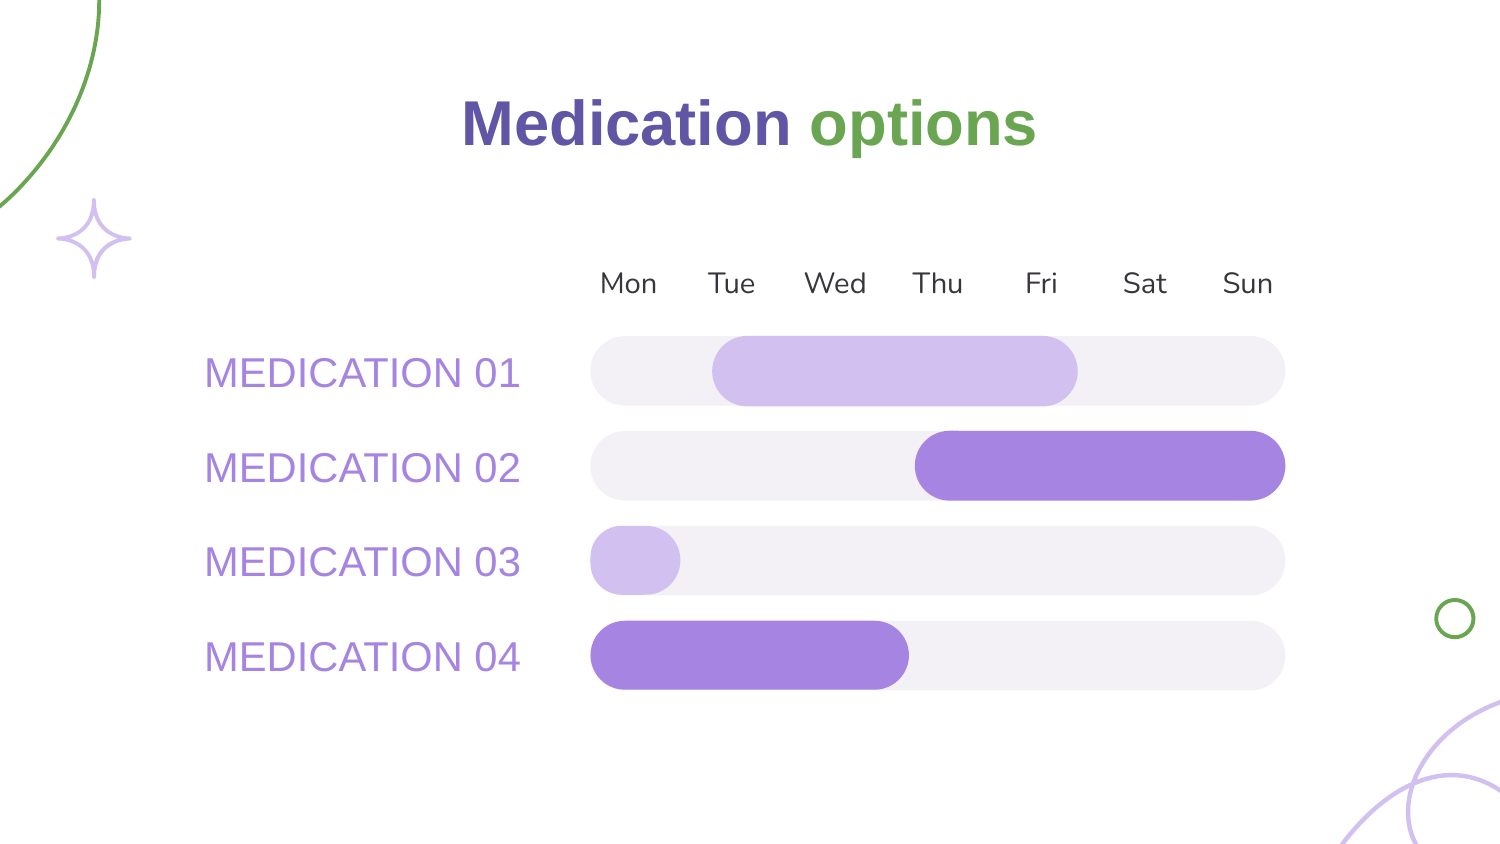

# Medication options

Mon
Tue
Wed
Thu
Fri
Sat
Sun

MEDICATION 01
MEDICATION 02

MEDICATION 03
MEDICATION 04